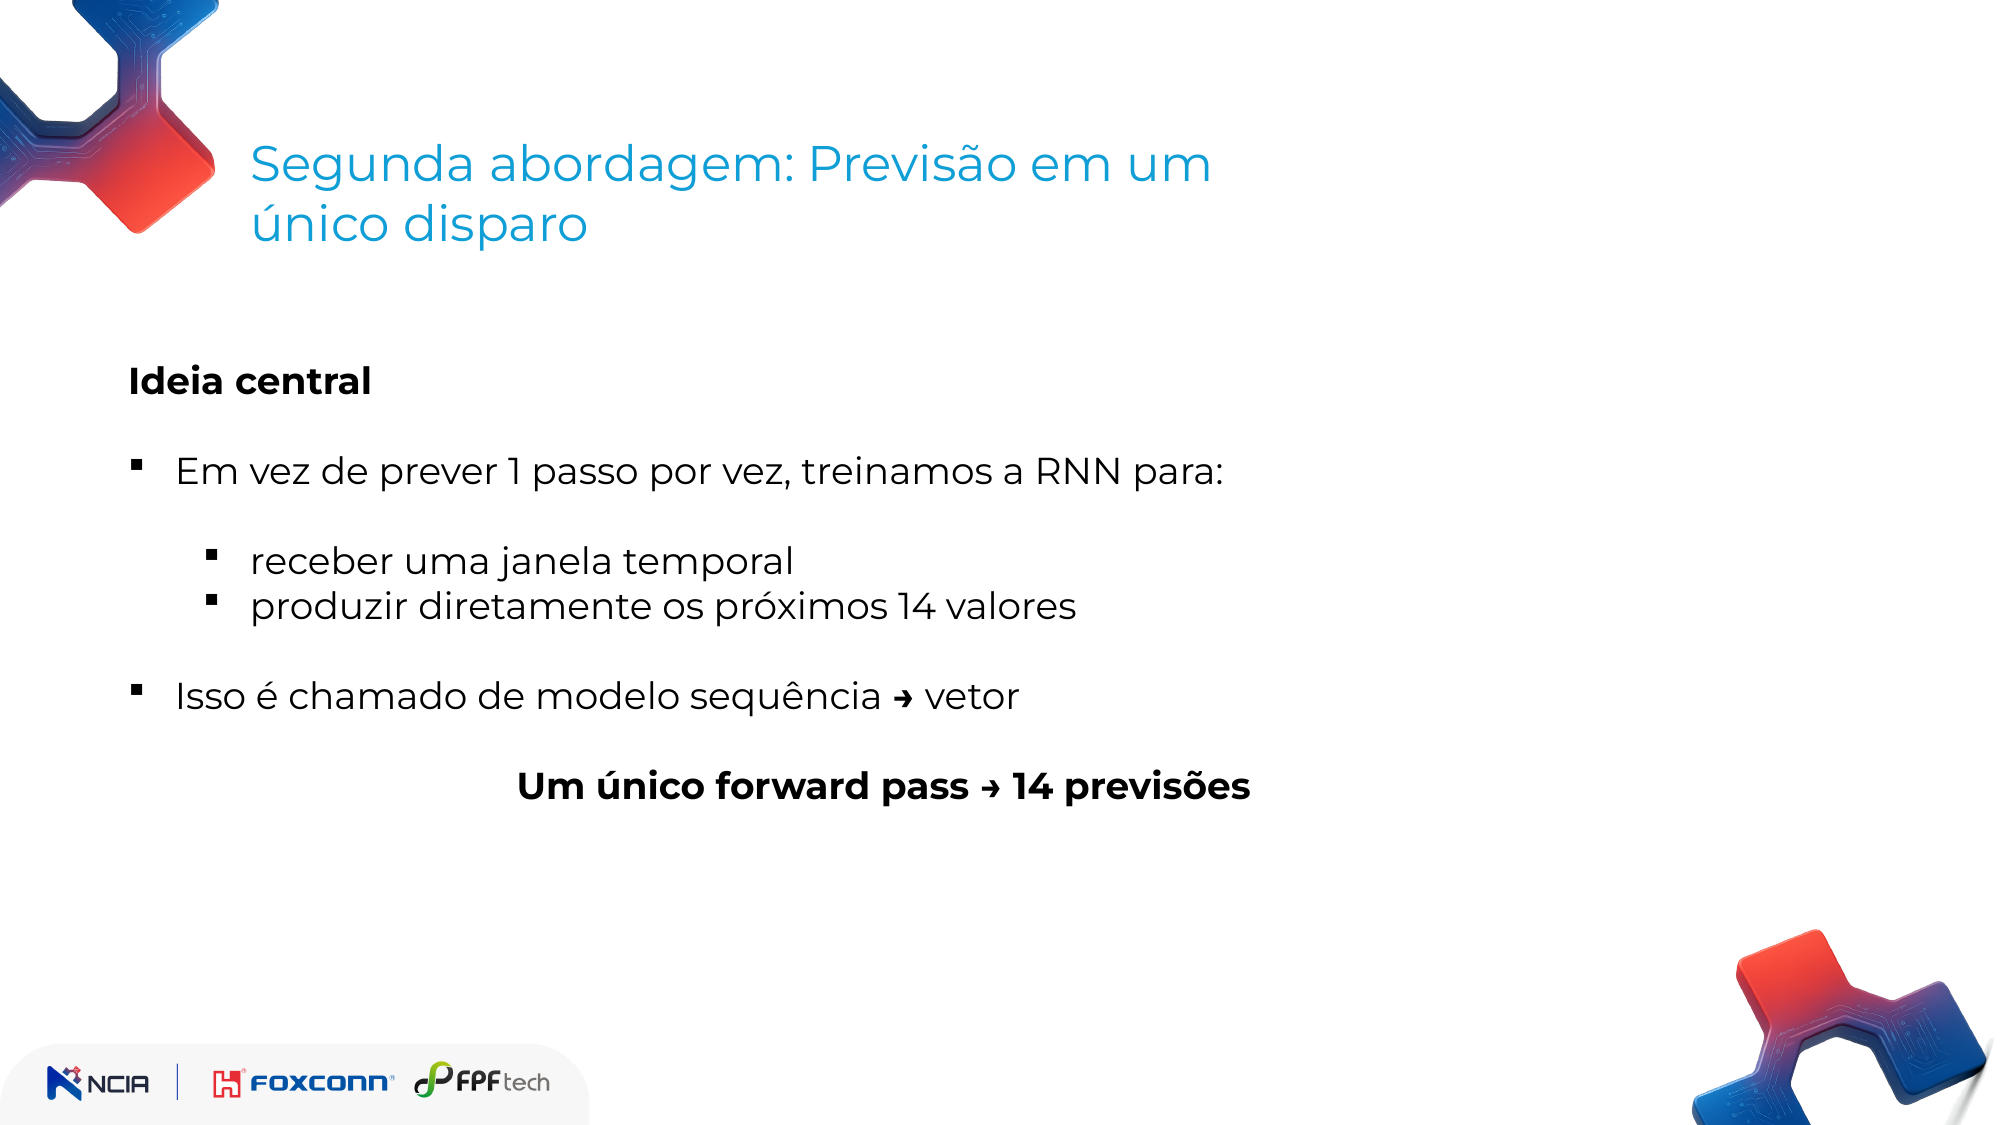

Segunda abordagem: Previsão em um único disparo
Ideia central

Em vez de prever 1 passo por vez, treinamos a RNN para:

receber uma janela temporal
produzir diretamente os próximos 14 valores

Isso é chamado de modelo sequência → vetor

                                     Um único forward pass → 14 previsões